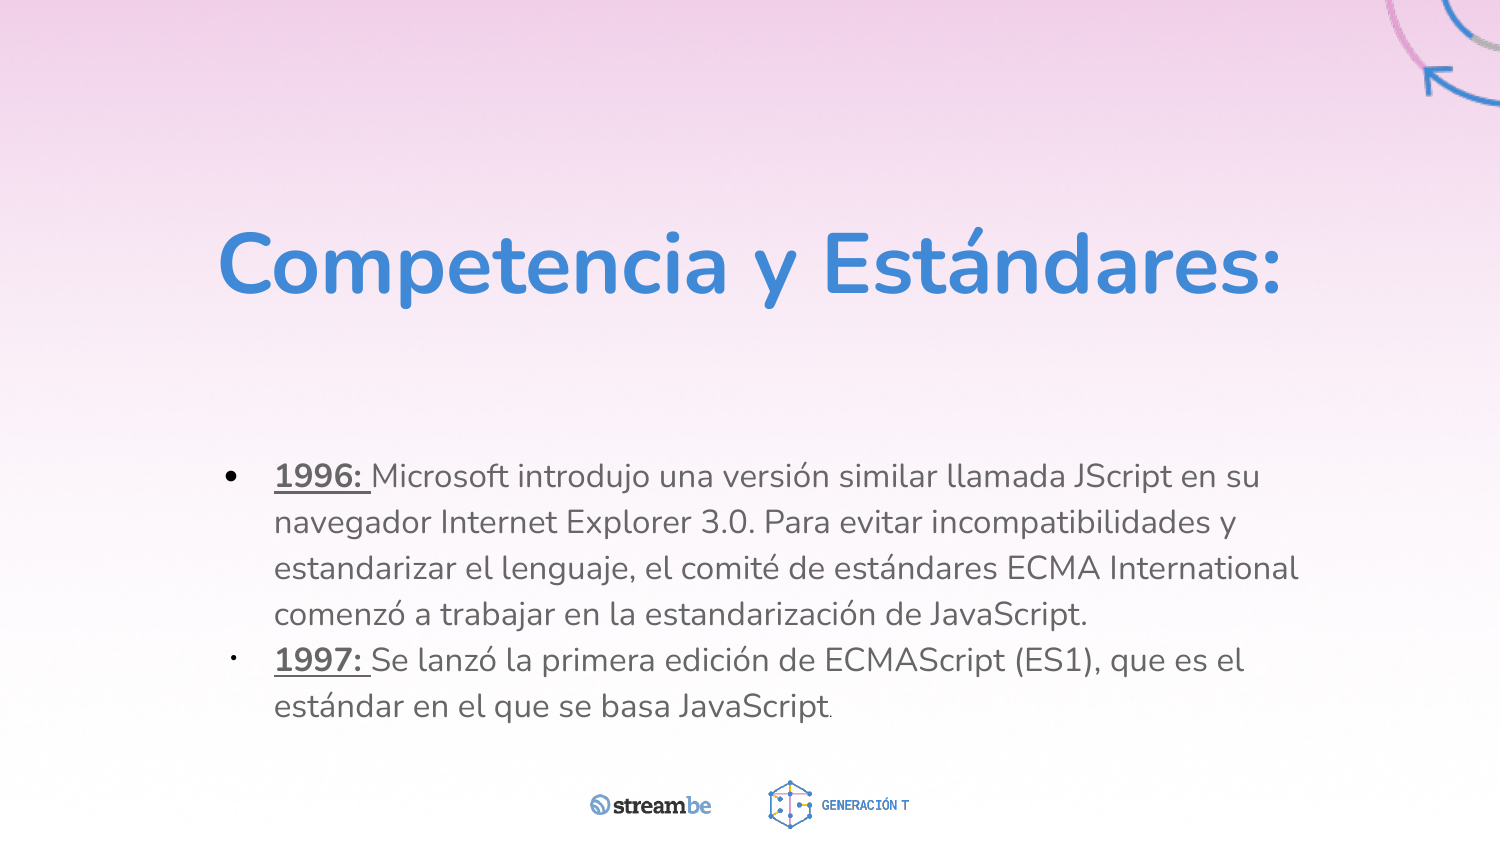

# Competencia y Estándares:
1996: Microsoft introdujo una versión similar llamada JScript en su navegador Internet Explorer 3.0. Para evitar incompatibilidades y estandarizar el lenguaje, el comité de estándares ECMA International comenzó a trabajar en la estandarización de JavaScript.
1997: Se lanzó la primera edición de ECMAScript (ES1), que es el estándar en el que se basa JavaScript.